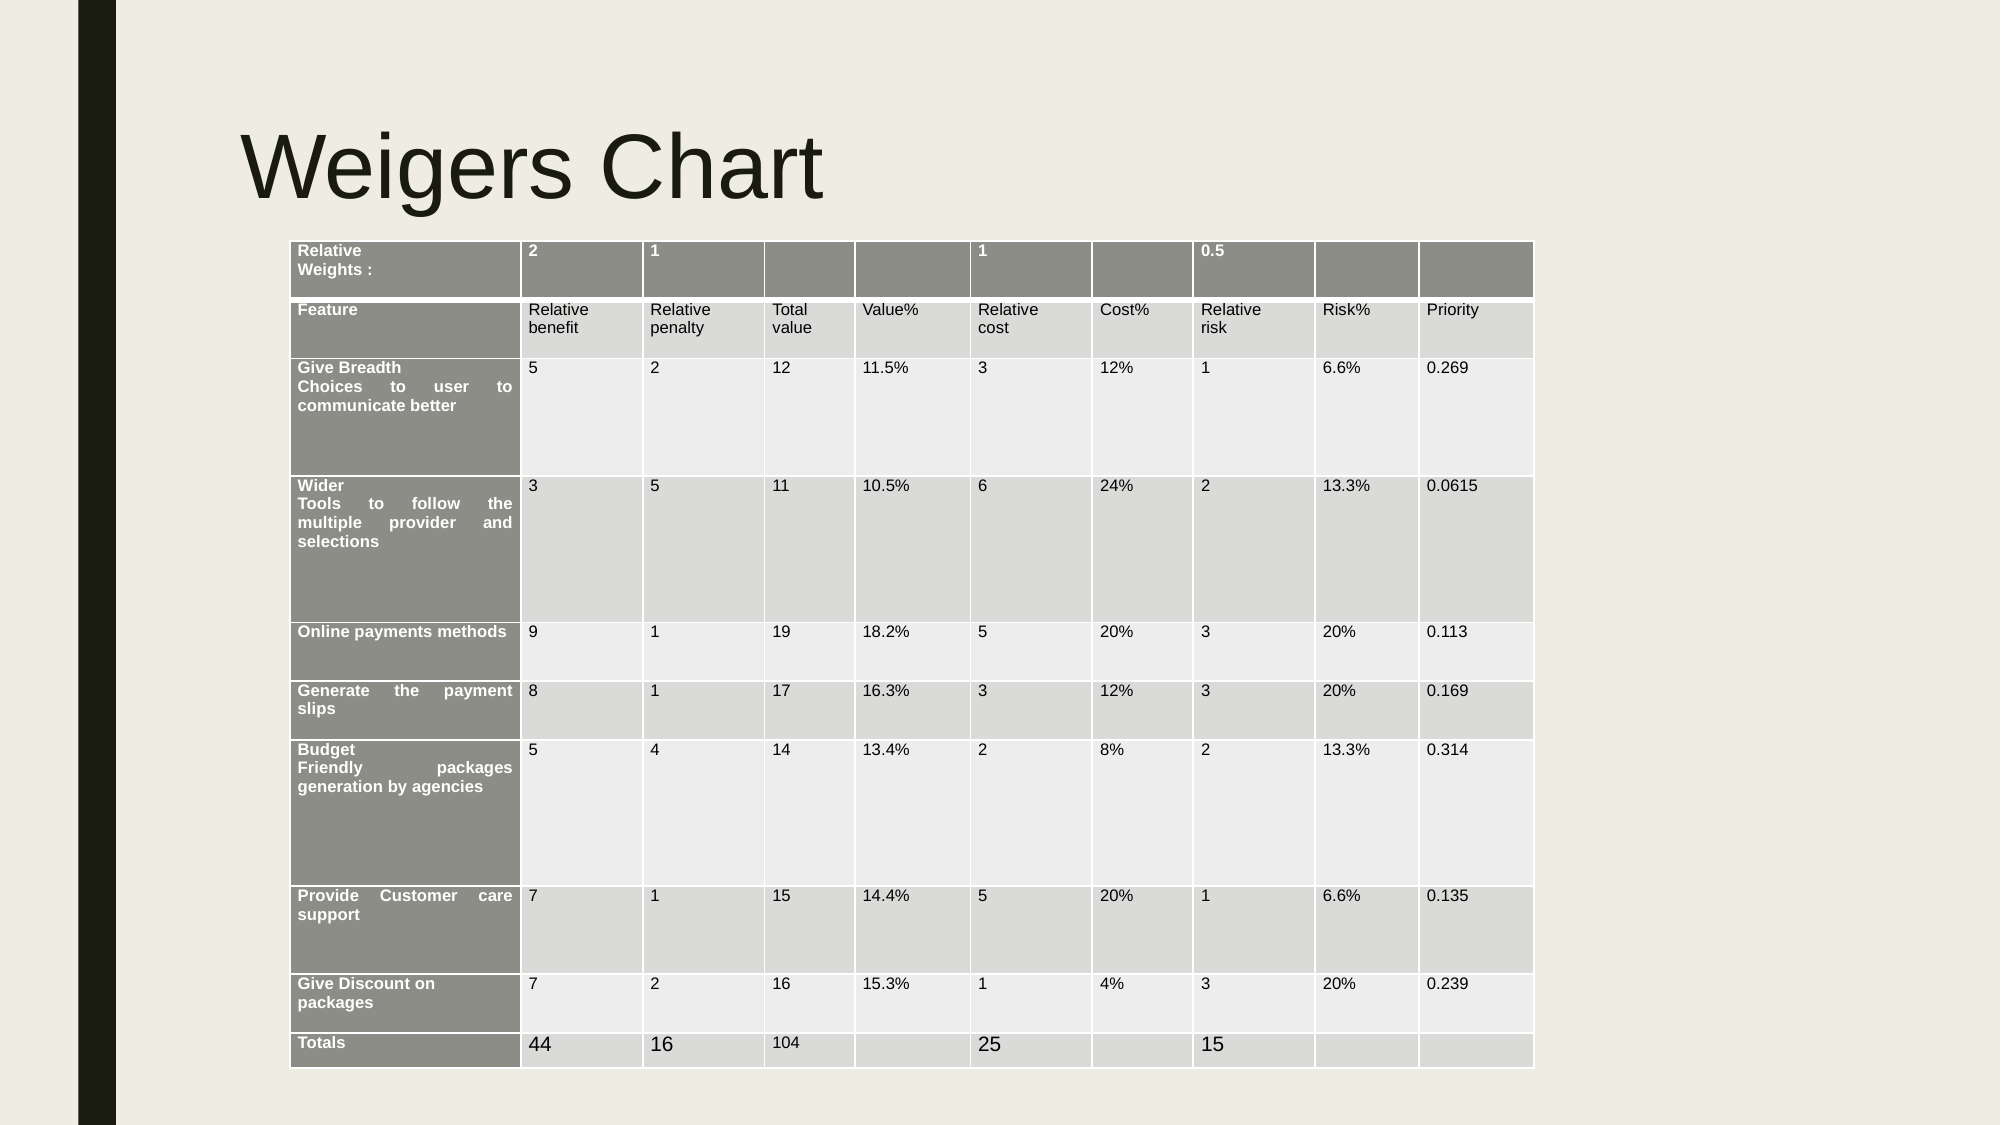

# Weigers Chart
| Relative Weights : | 2 | 1 |  |  | 1 |  | 0.5 |  |  |
| --- | --- | --- | --- | --- | --- | --- | --- | --- | --- |
| Feature | Relative benefit | Relative penalty | Total value | Value% | Relative cost | Cost% | Relative risk | Risk% | Priority |
| Give Breadth Choices to user to communicate better | 5 | 2 | 12 | 11.5% | 3 | 12% | 1 | 6.6% | 0.269 |
| Wider Tools to follow the multiple provider and selections | 3 | 5 | 11 | 10.5% | 6 | 24% | 2 | 13.3% | 0.0615 |
| Online payments methods | 9 | 1 | 19 | 18.2% | 5 | 20% | 3 | 20% | 0.113 |
| Generate the payment slips | 8 | 1 | 17 | 16.3% | 3 | 12% | 3 | 20% | 0.169 |
| Budget Friendly packages generation by agencies | 5 | 4 | 14 | 13.4% | 2 | 8% | 2 | 13.3% | 0.314 |
| Provide Customer care support | 7 | 1 | 15 | 14.4% | 5 | 20% | 1 | 6.6% | 0.135 |
| Give Discount on packages | 7 | 2 | 16 | 15.3% | 1 | 4% | 3 | 20% | 0.239 |
| Totals | 44 | 16 | 104 |  | 25 |  | 15 |  |  |